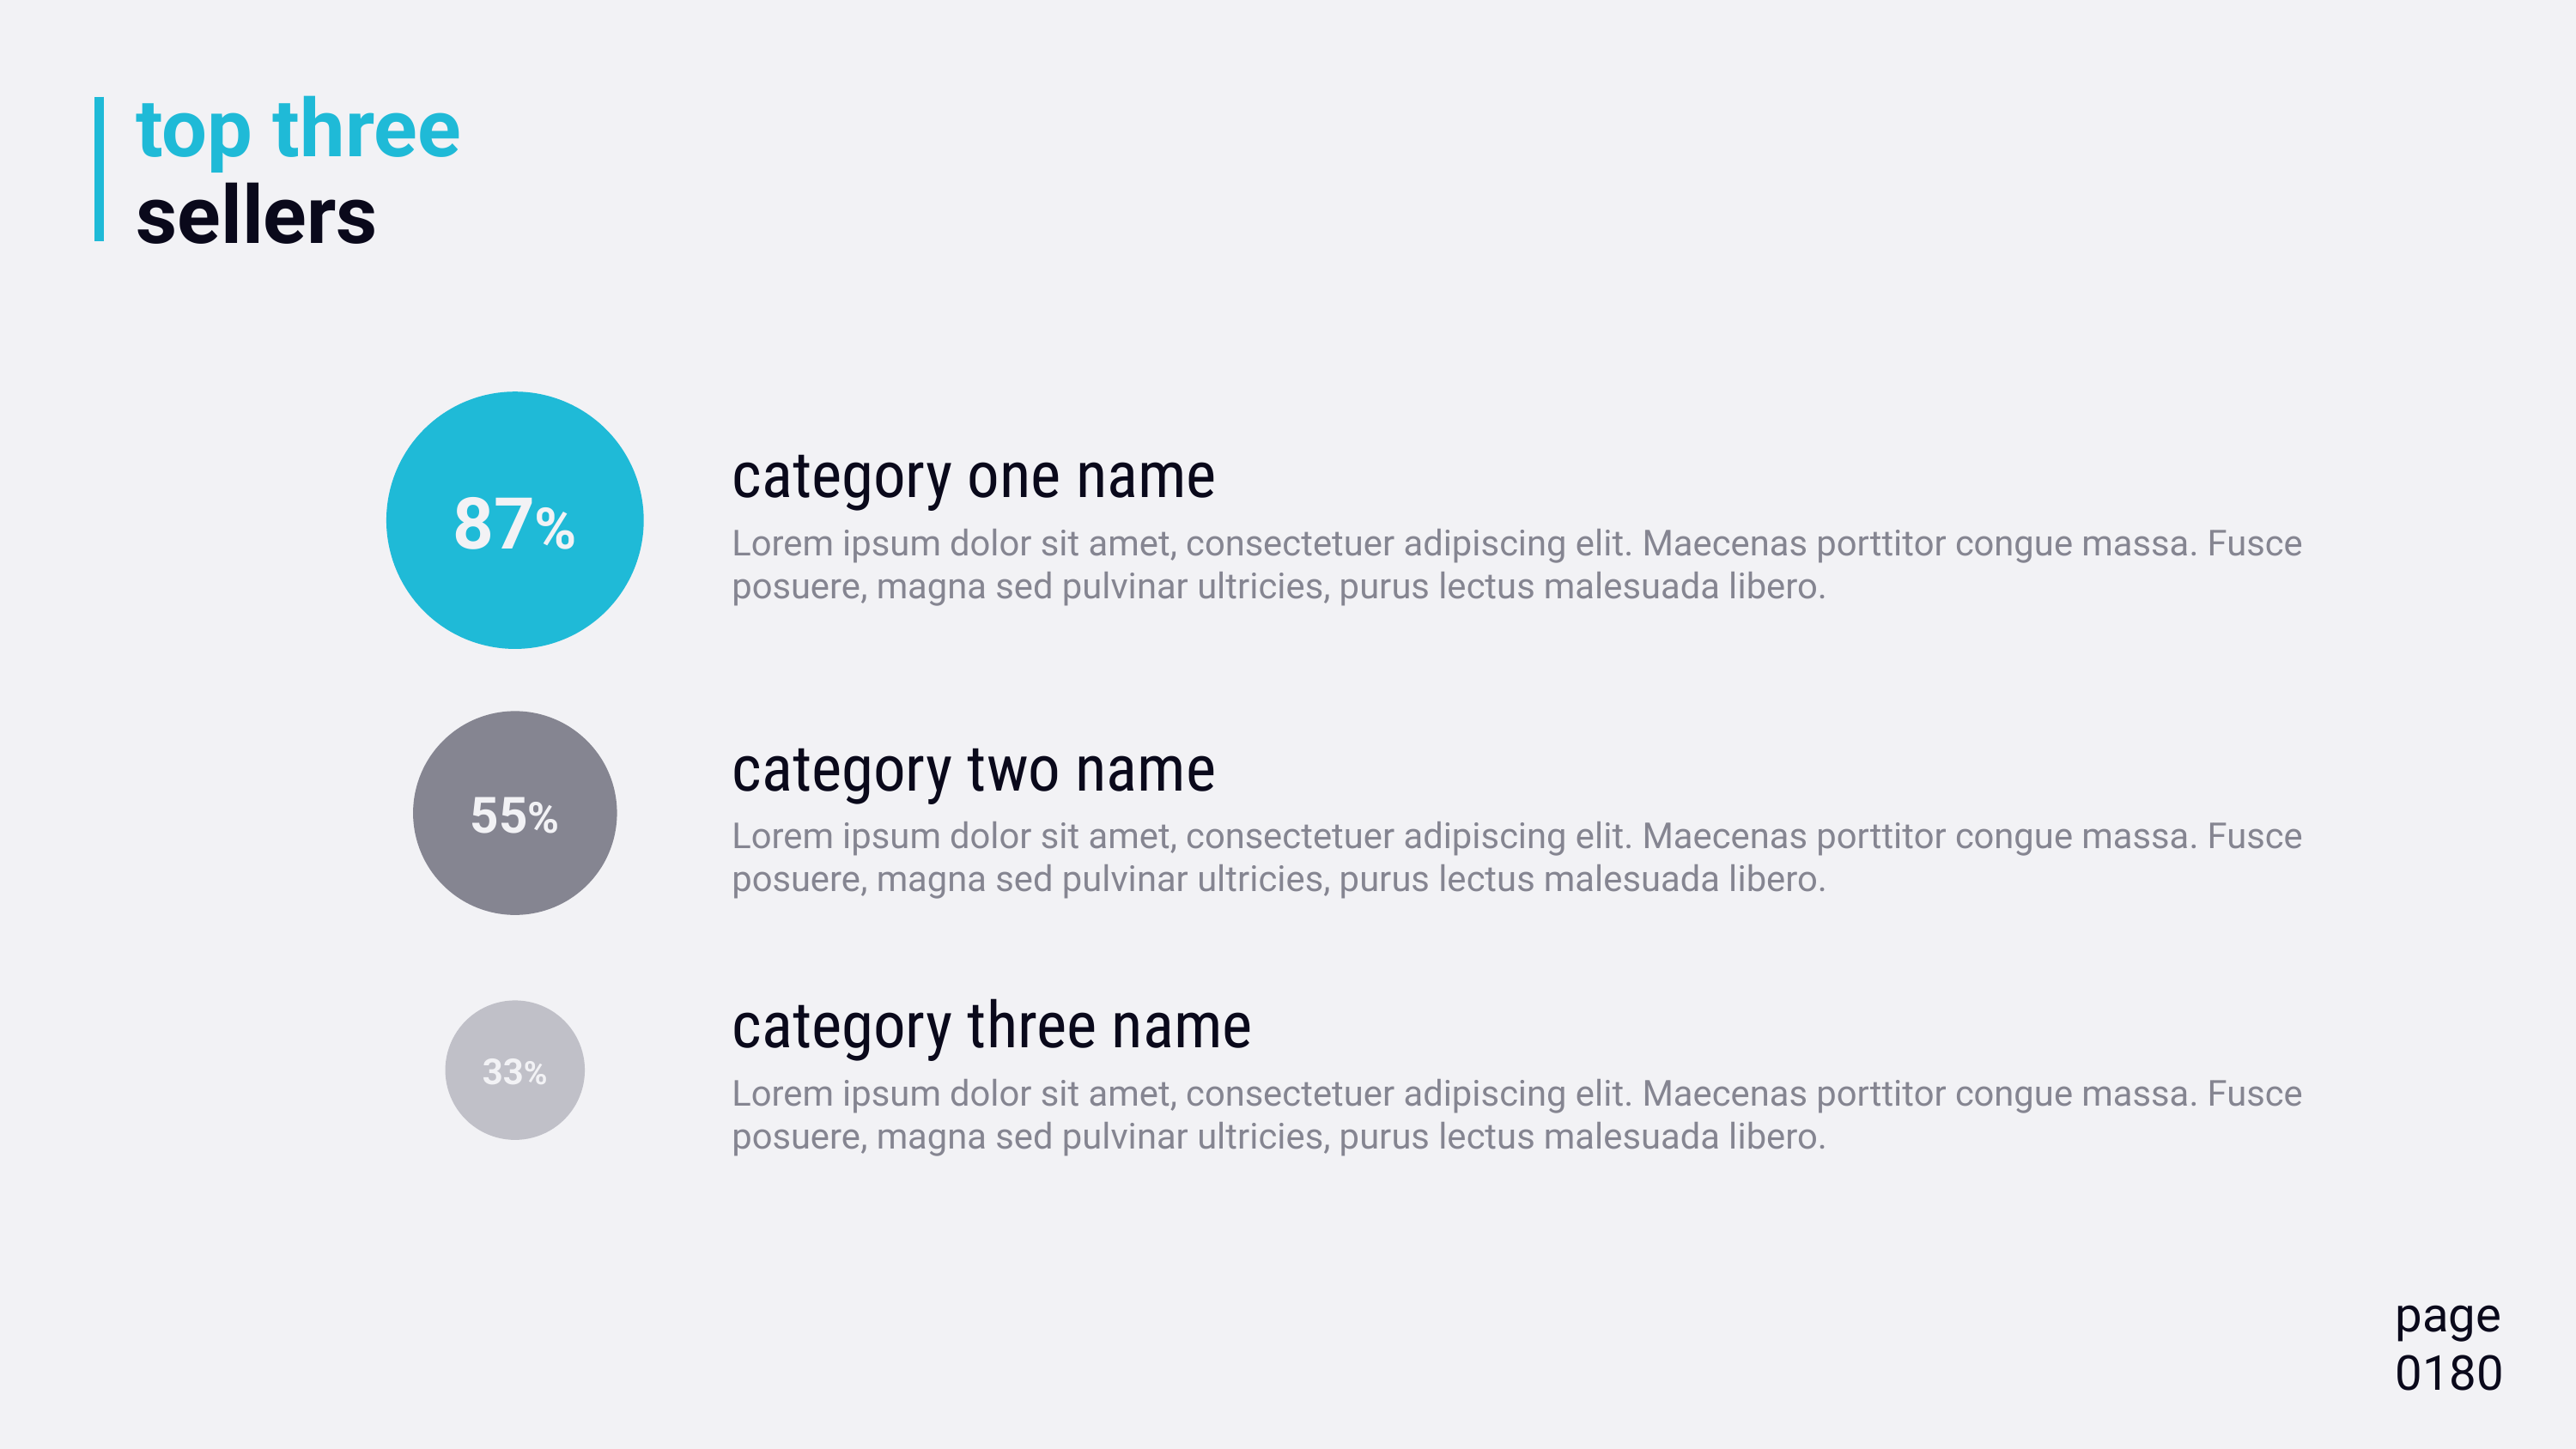

# top three sellers
87%
category one name
Lorem ipsum dolor sit amet, consectetuer adipiscing elit. Maecenas porttitor congue massa. Fusce posuere, magna sed pulvinar ultricies, purus lectus malesuada libero.
55%
category two name
Lorem ipsum dolor sit amet, consectetuer adipiscing elit. Maecenas porttitor congue massa. Fusce posuere, magna sed pulvinar ultricies, purus lectus malesuada libero.
category three name
Lorem ipsum dolor sit amet, consectetuer adipiscing elit. Maecenas porttitor congue massa. Fusce posuere, magna sed pulvinar ultricies, purus lectus malesuada libero.
33%
page
0180